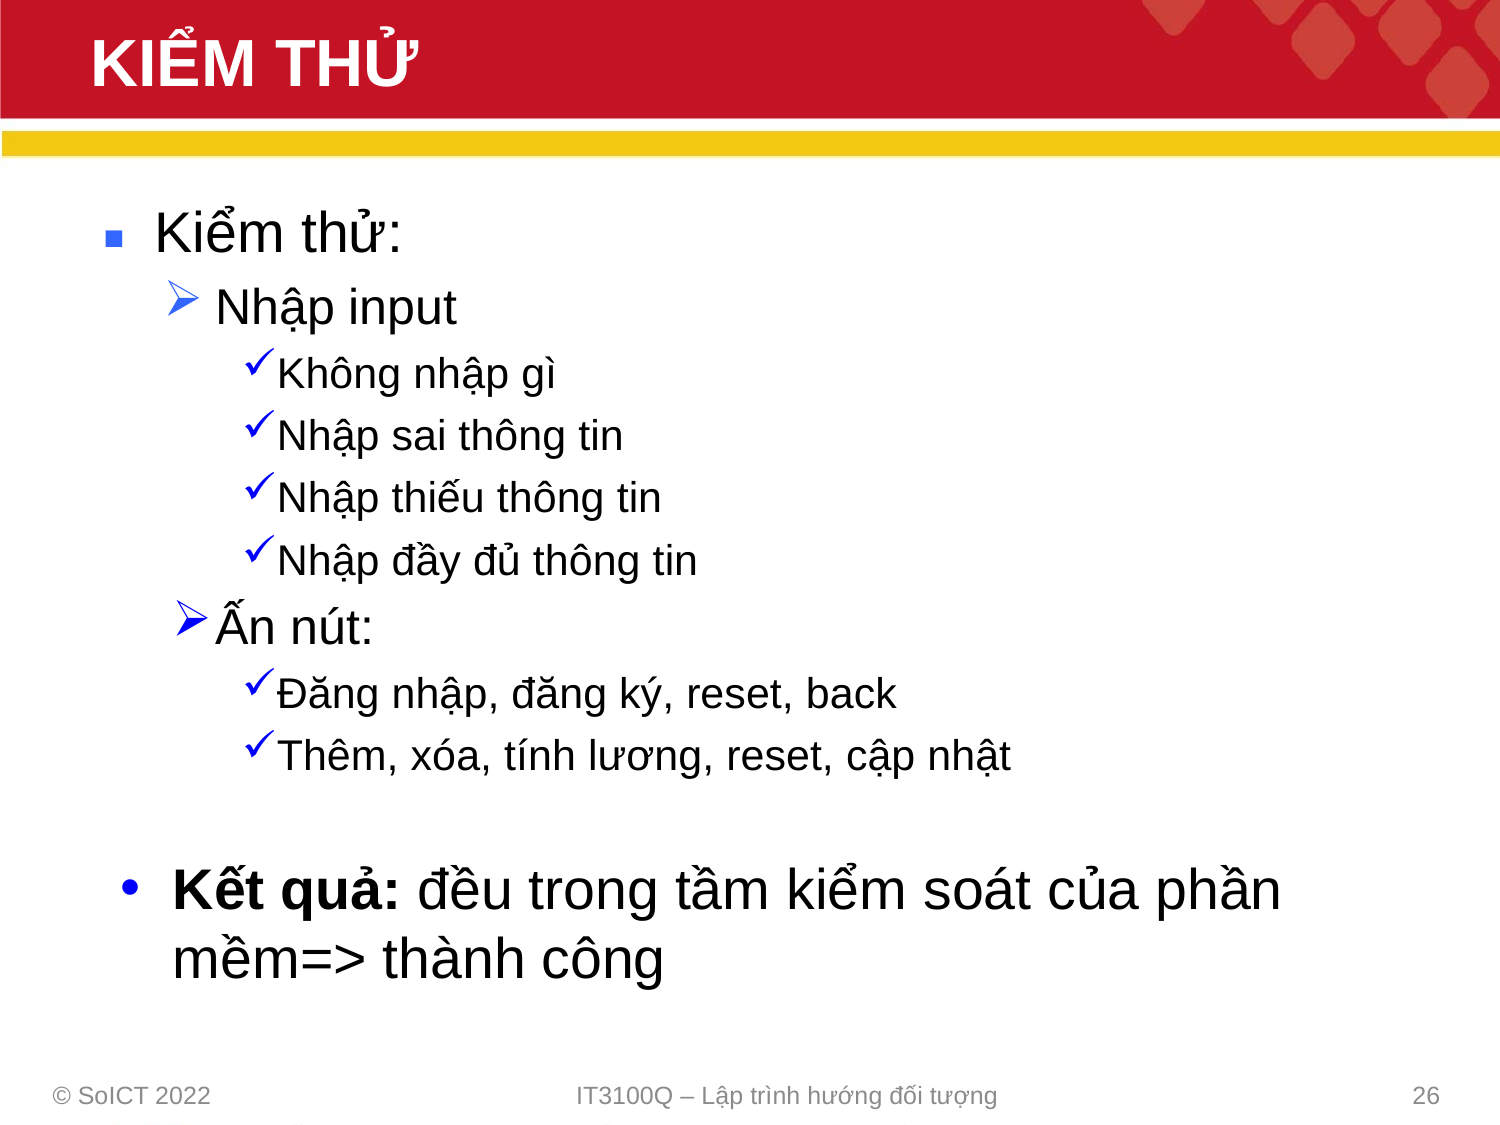

# KIỂM THỬ
Kiểm thử:
Nhập input
Không nhập gì
Nhập sai thông tin
Nhập thiếu thông tin
Nhập đầy đủ thông tin
Ấn nút:
Đăng nhập, đăng ký, reset, back
Thêm, xóa, tính lương, reset, cập nhật

Kết quả: đều trong tầm kiểm soát của phần mềm=> thành công

© SoICT 2022
IT3100Q – Lập trình hướng đối tượng
26